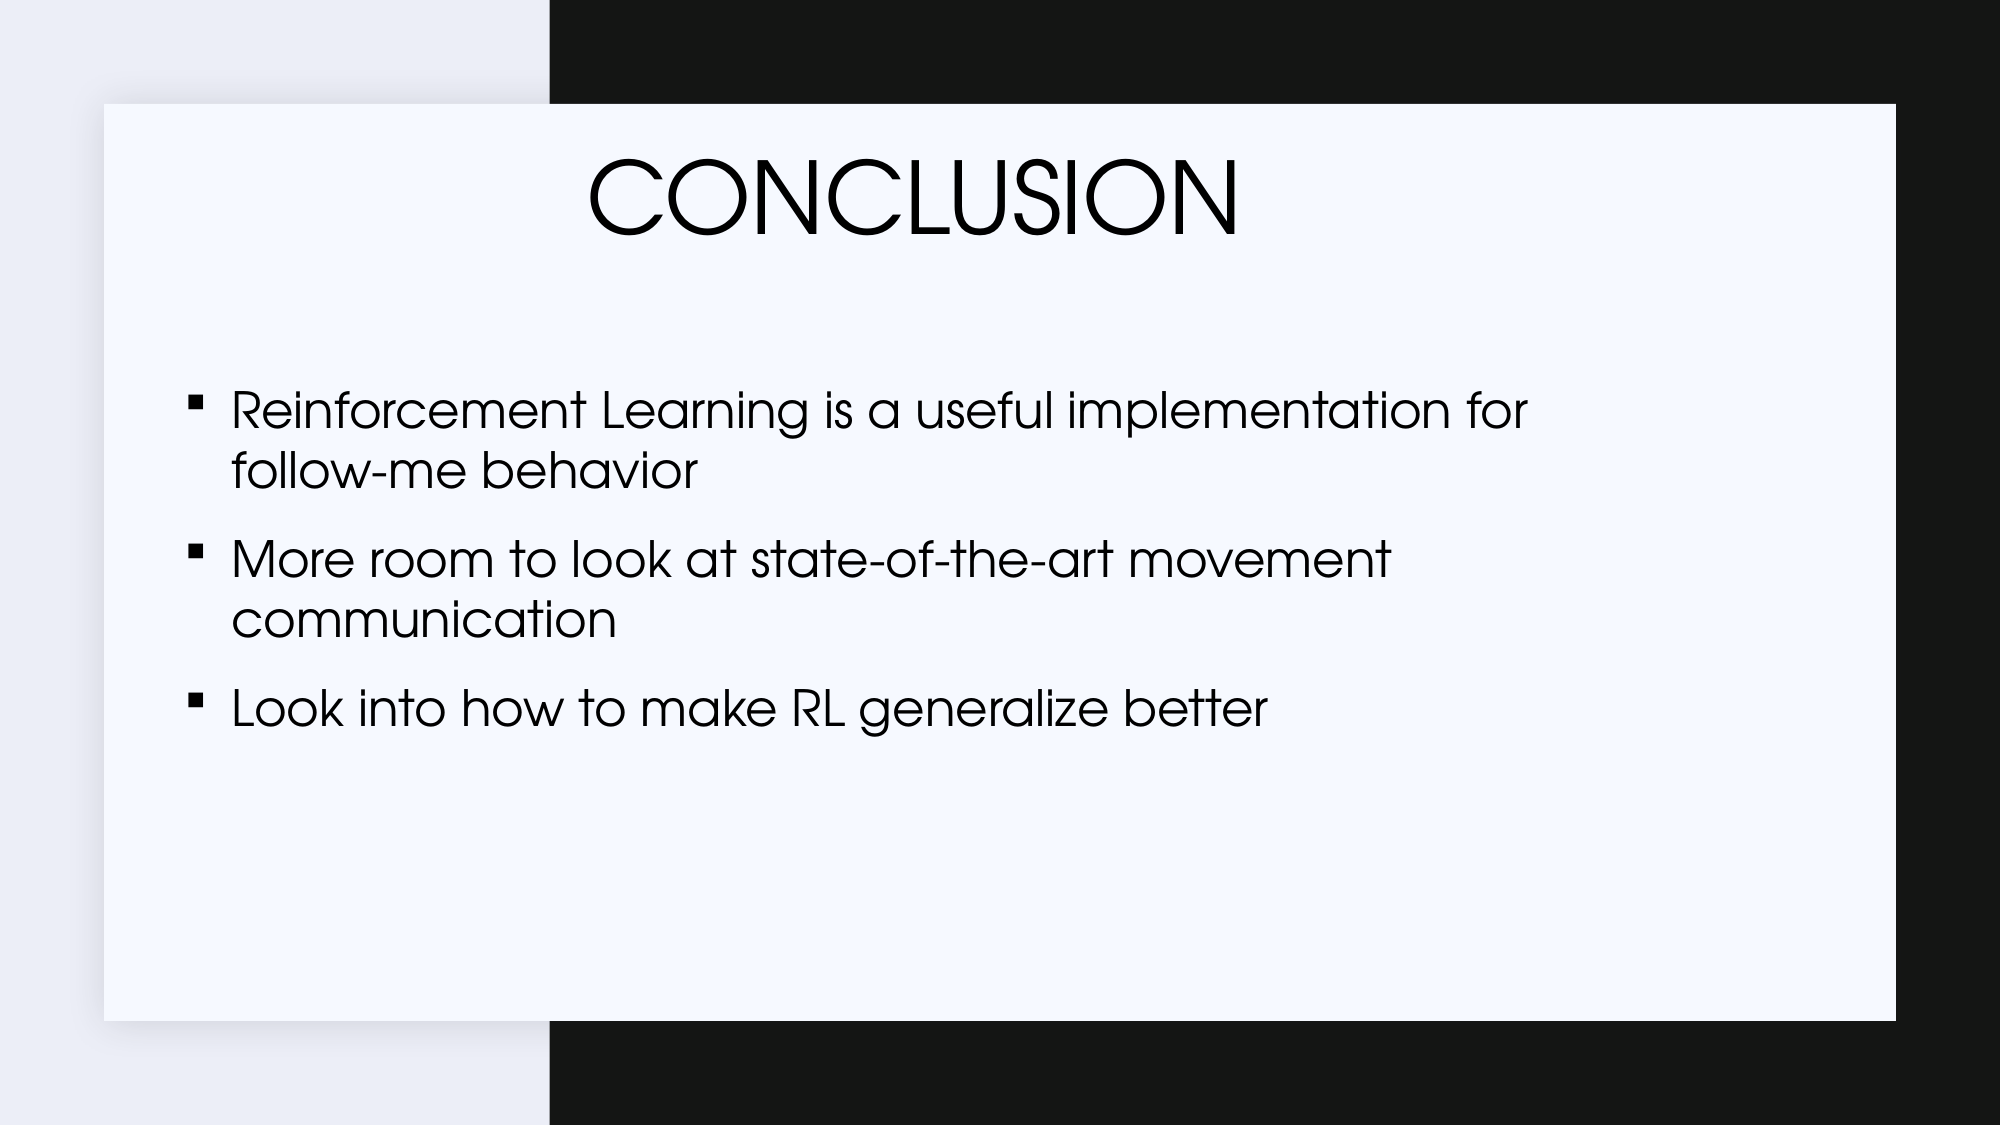

# conclusion
Reinforcement Learning is a useful implementation for follow-me behavior
More room to look at state-of-the-art movement communication
Look into how to make RL generalize better